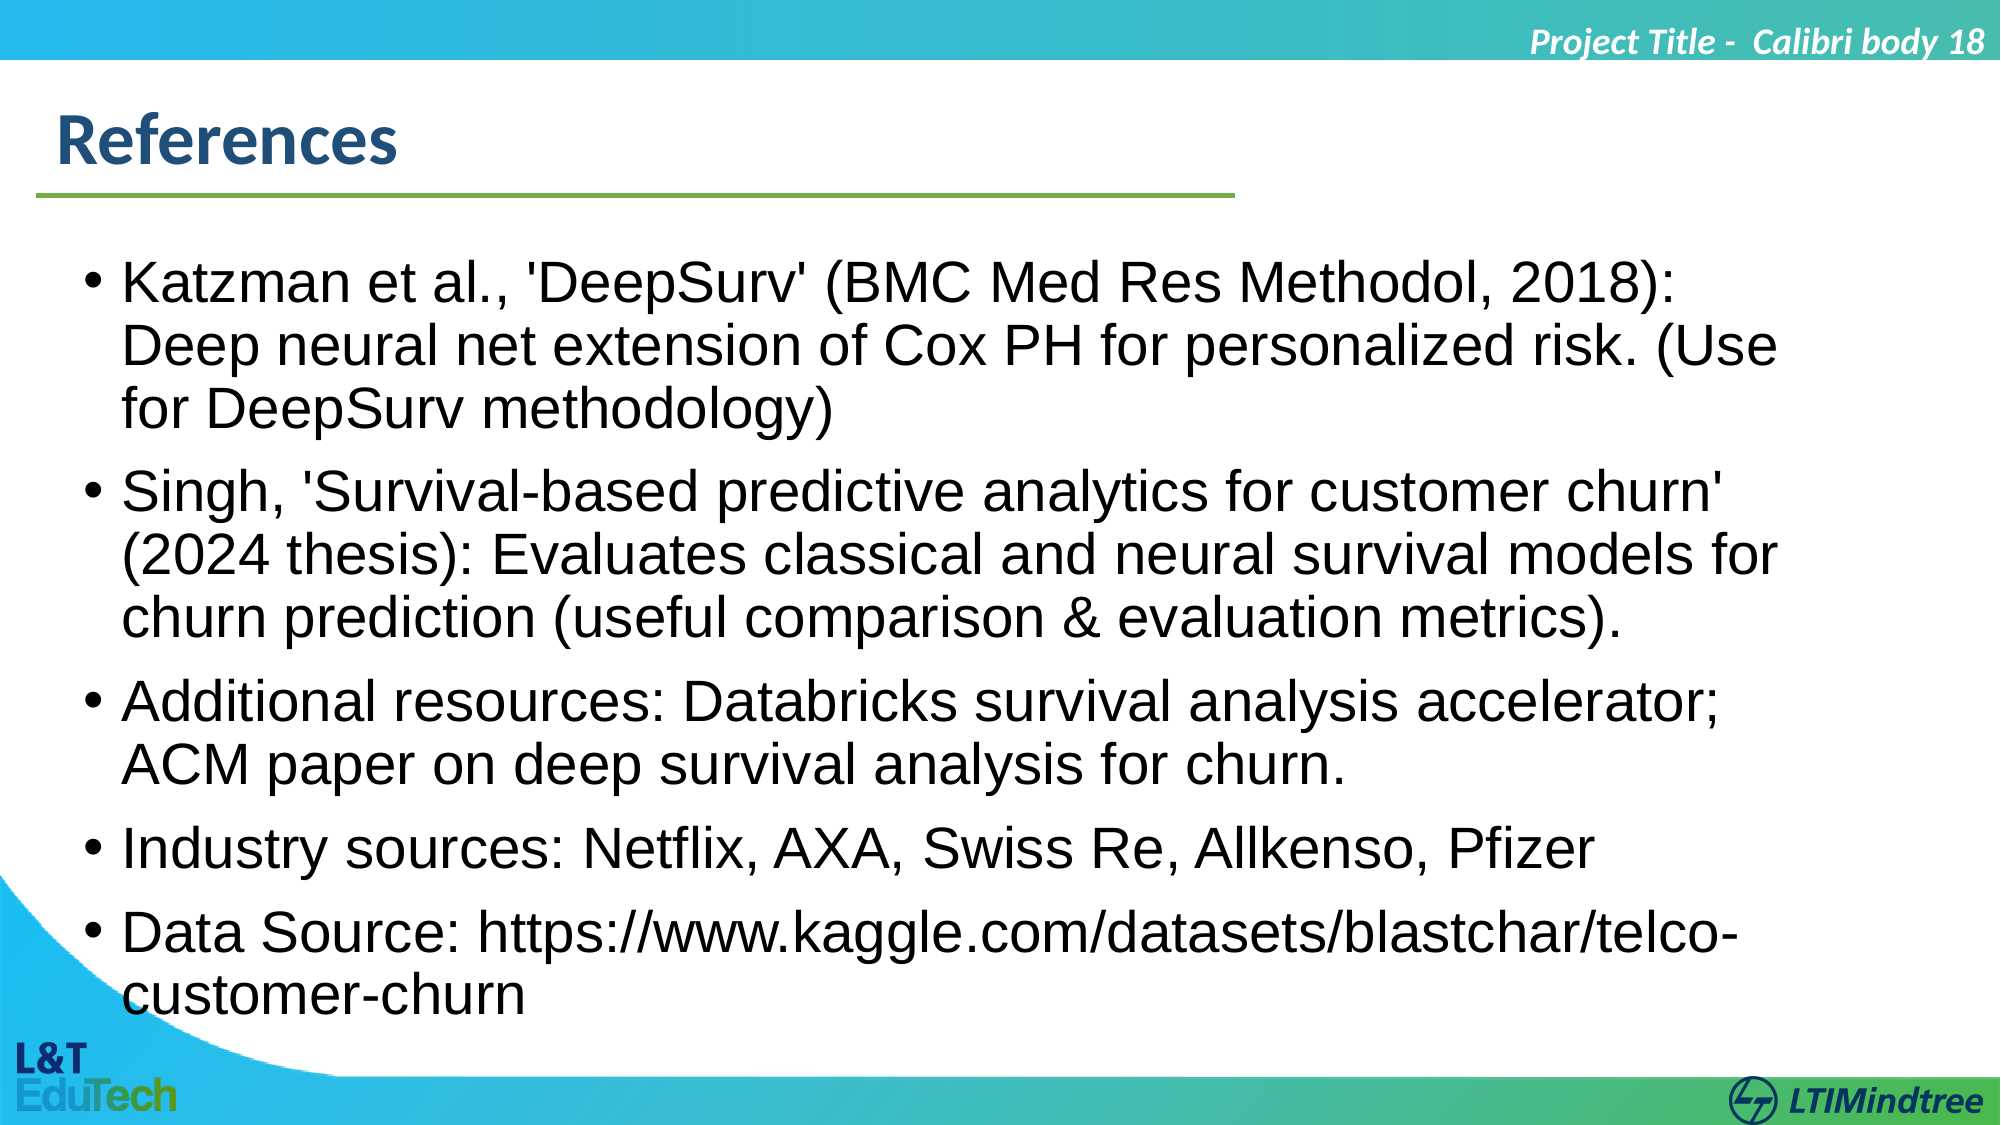

Project Title -  Calibri body 18

References
Katzman et al., 'DeepSurv' (BMC Med Res Methodol, 2018): Deep neural net extension of Cox PH for personalized risk. (Use for DeepSurv methodology)
Singh, 'Survival-based predictive analytics for customer churn' (2024 thesis): Evaluates classical and neural survival models for churn prediction (useful comparison & evaluation metrics).
Additional resources: Databricks survival analysis accelerator; ACM paper on deep survival analysis for churn.
Industry sources: Netflix, AXA, Swiss Re, Allkenso, Pfizer
Data Source: https://www.kaggle.com/datasets/blastchar/telco-customer-churn